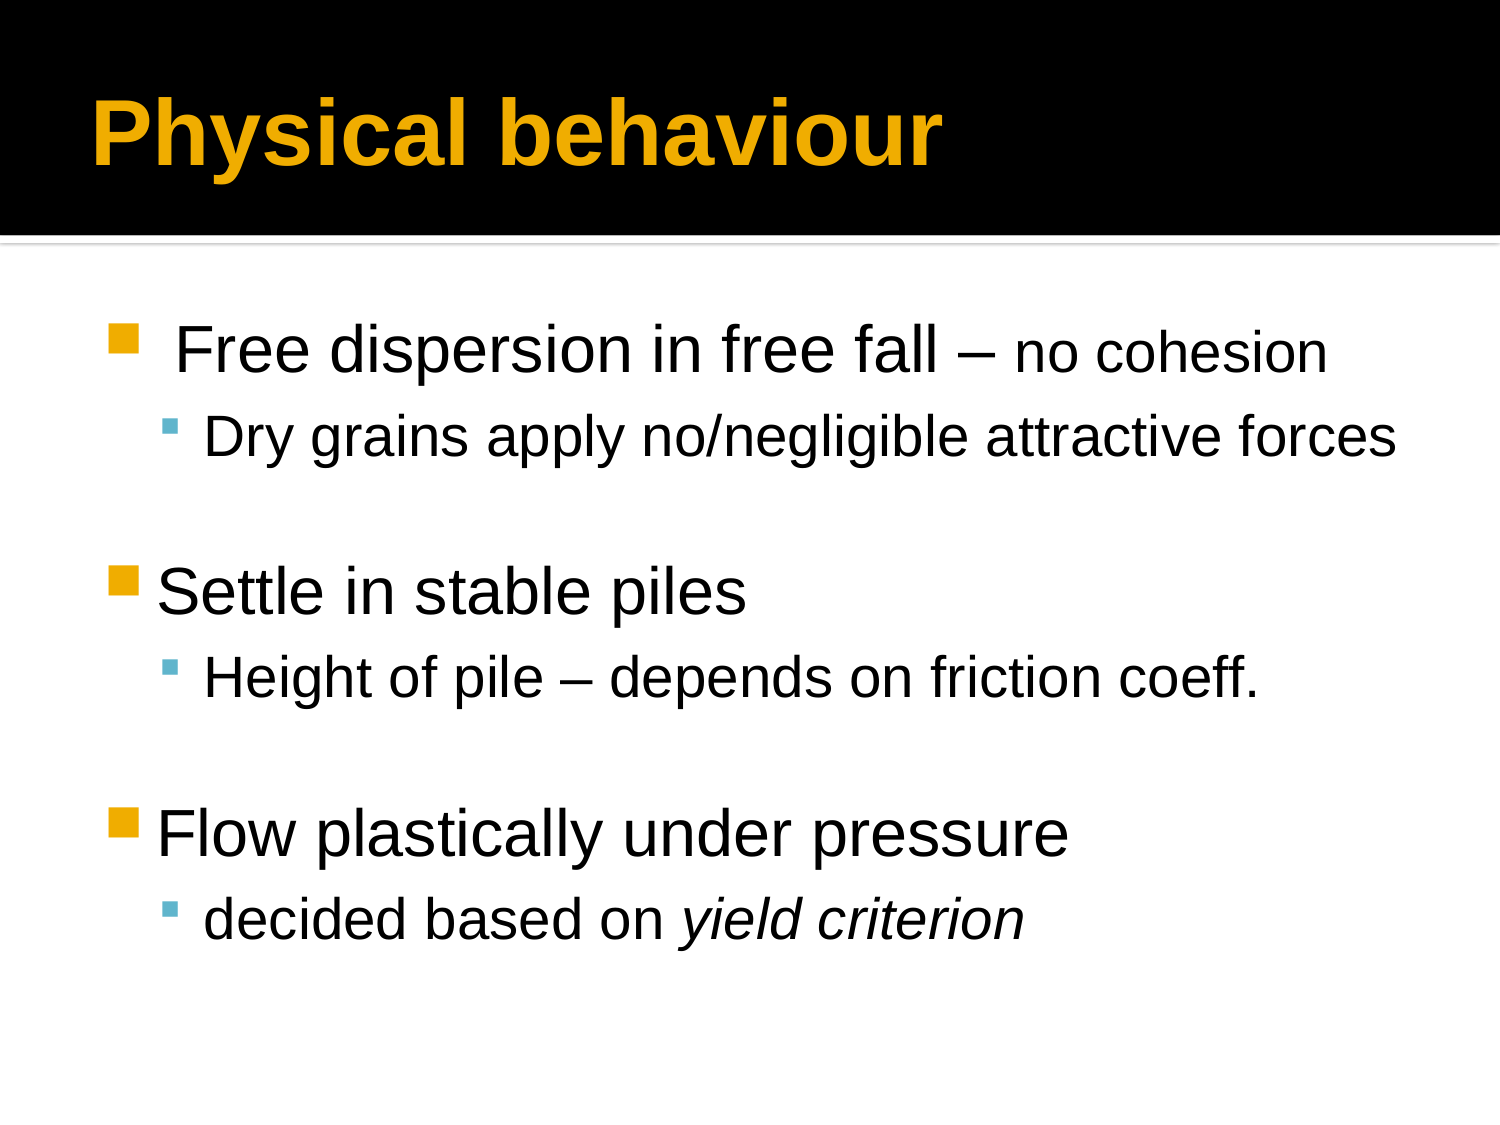

# Physical behaviour
 Free dispersion in free fall – no cohesion
Dry grains apply no/negligible attractive forces

Settle in stable piles
Height of pile – depends on friction coeff.

Flow plastically under pressure
decided based on yield criterion